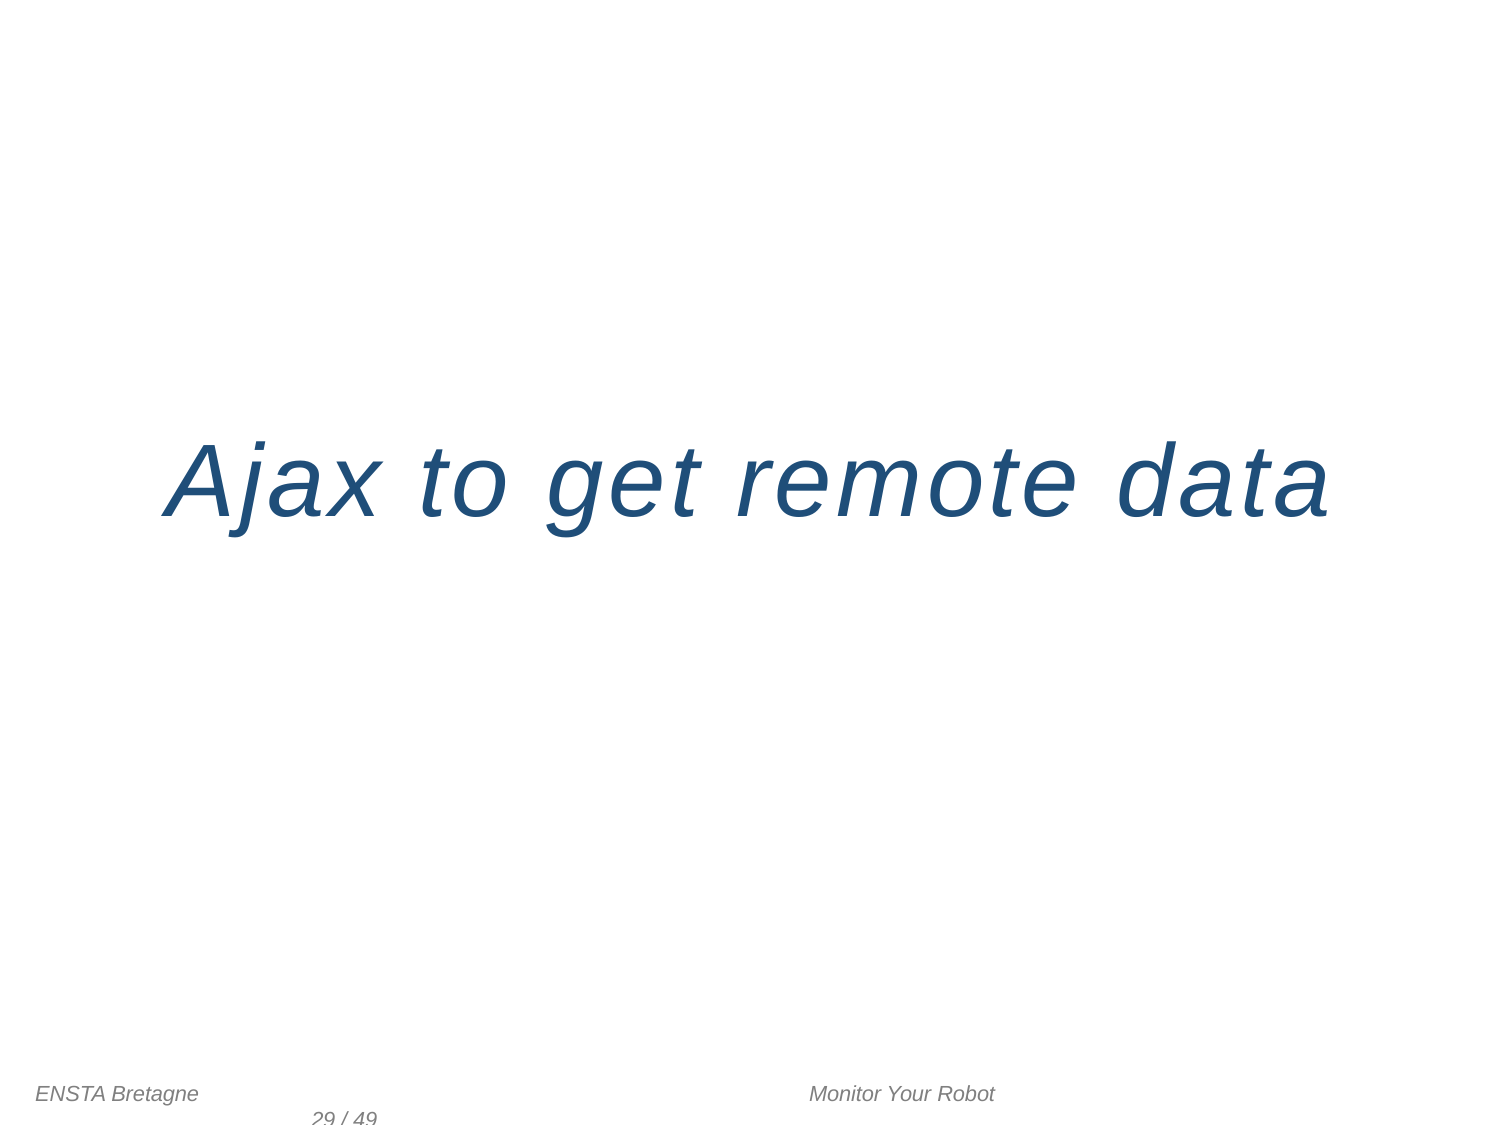

Ajax to get remote data
    ENSTA Bretagne 				        Monitor Your Robot 					29 / 49